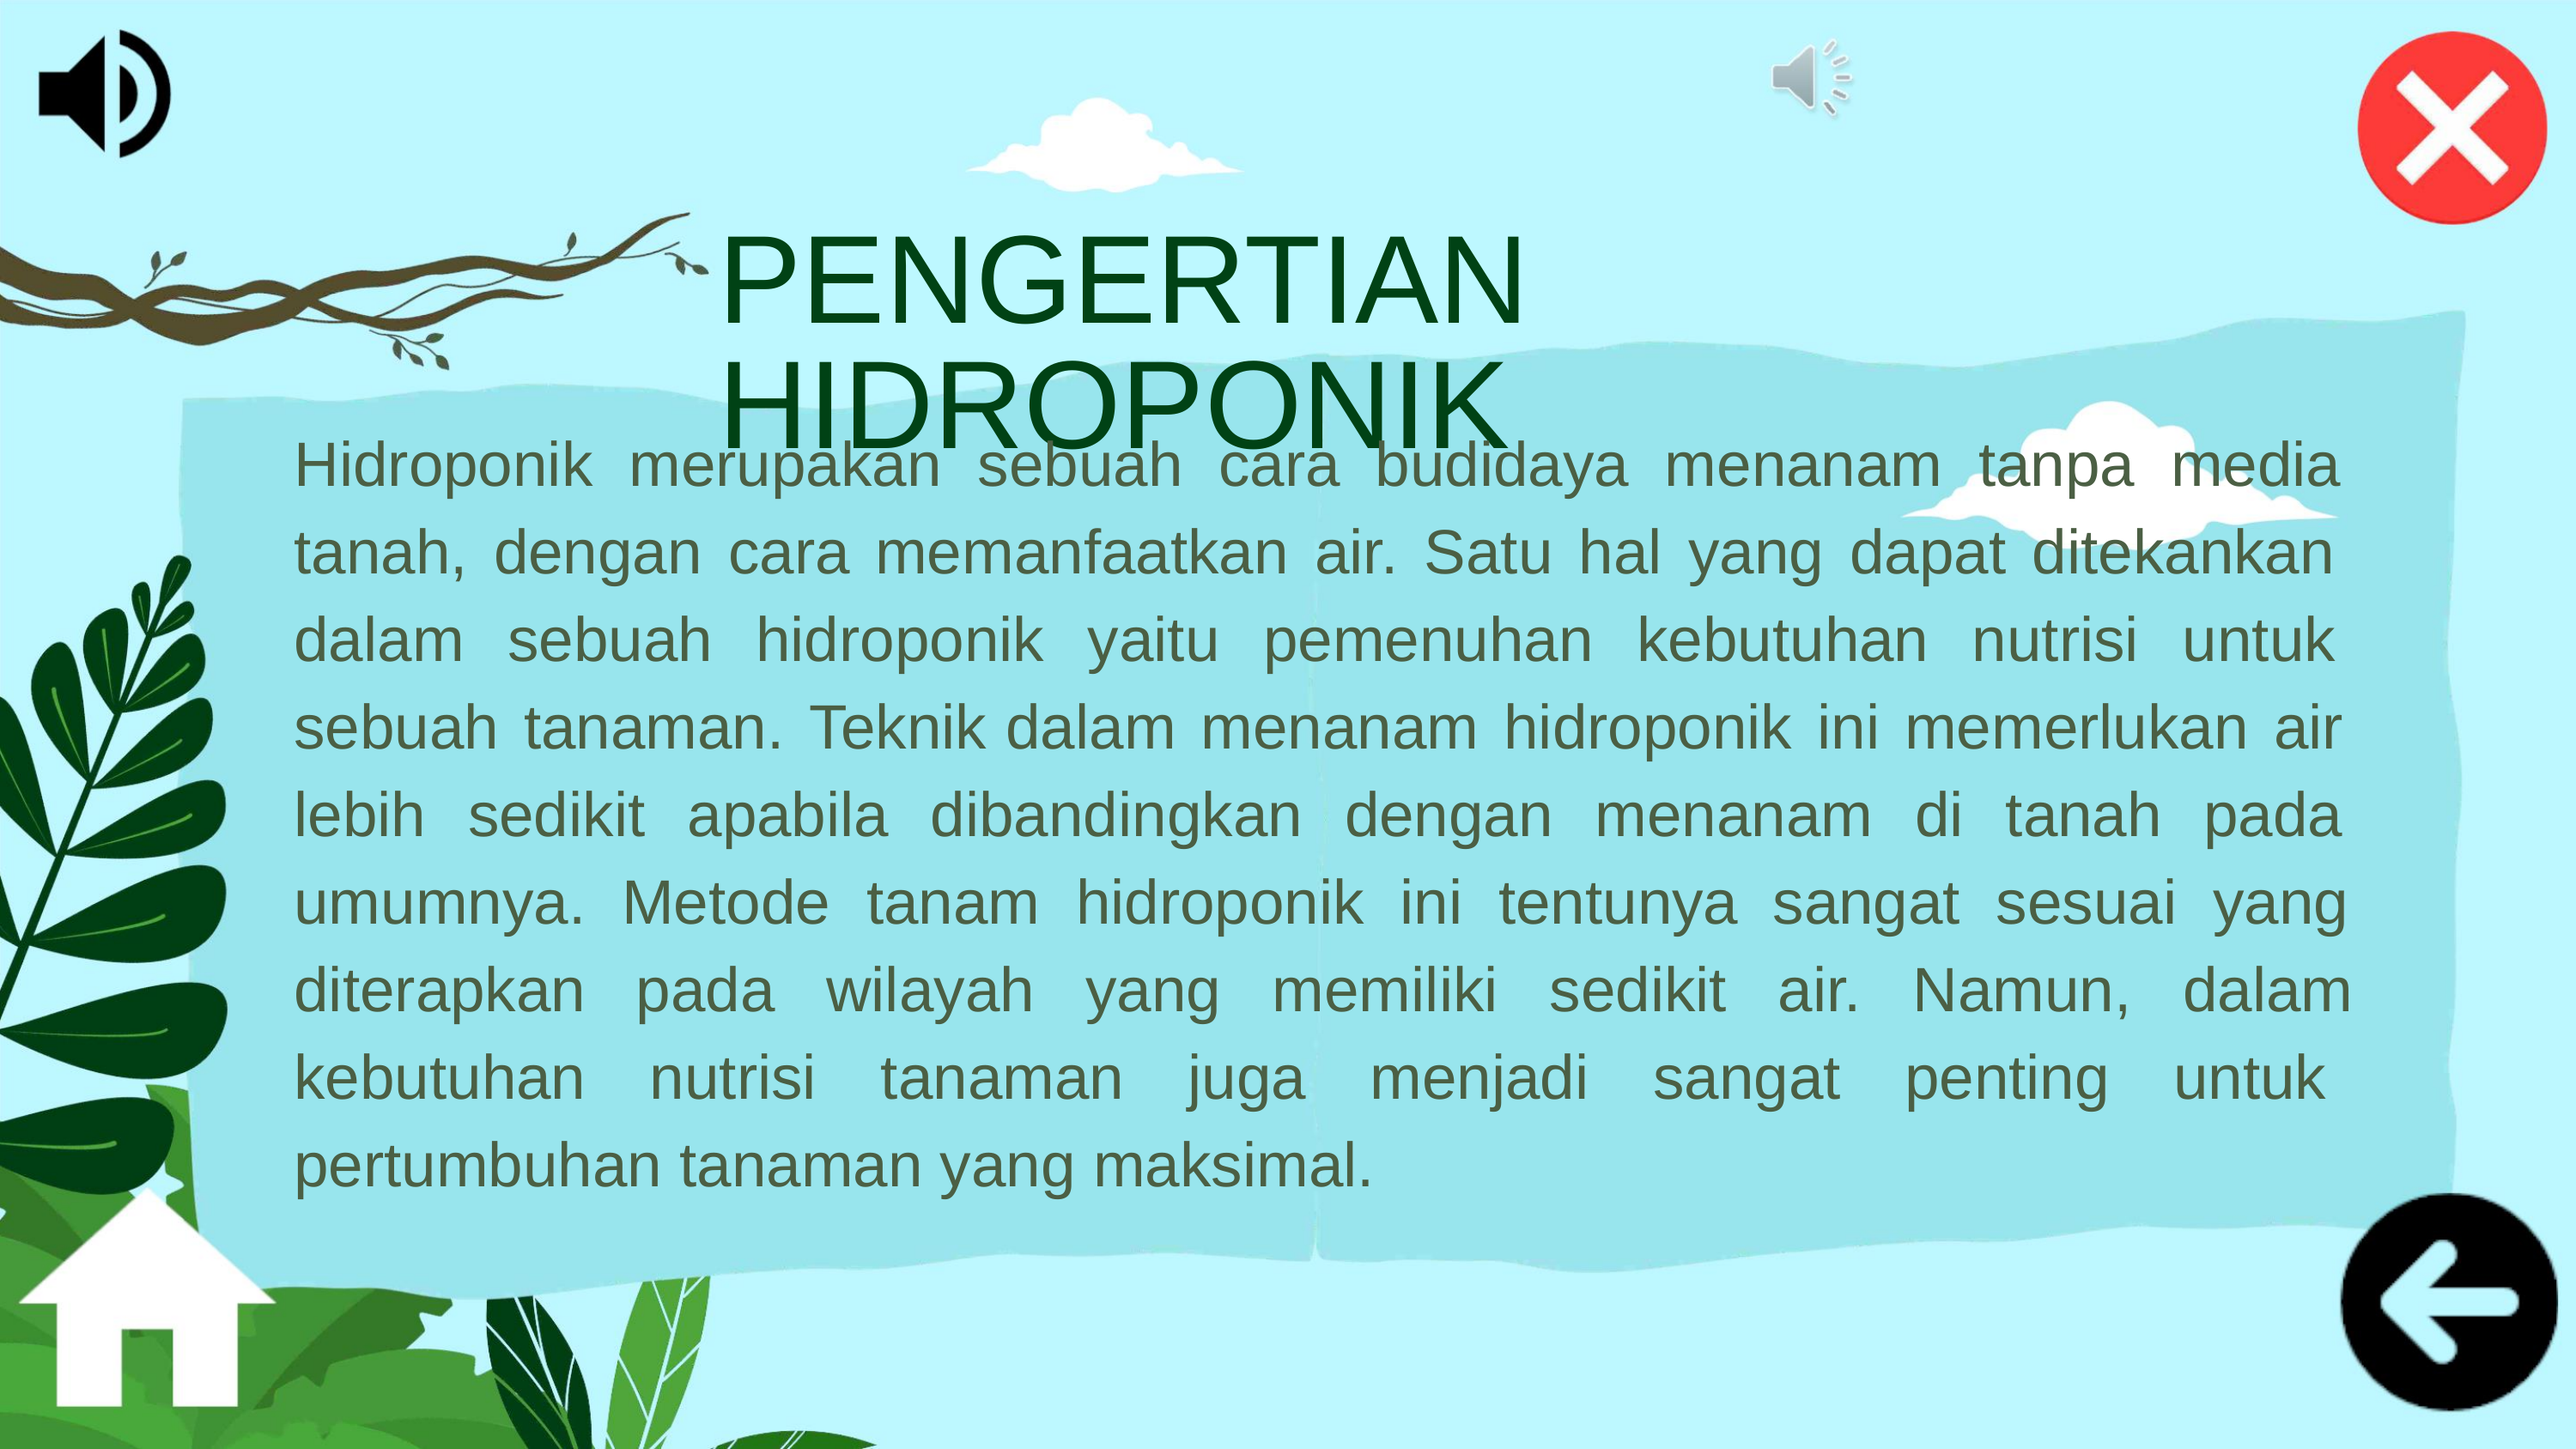

PENGERTIAN HIDROPONIK
Hidroponik merupakan sebuah cara budidaya menanam tanpa media
tanah, dengan cara memanfaatkan air. Satu hal yang dapat ditekankan
dalam sebuah hidroponik yaitu pemenuhan kebutuhan nutrisi untuk
sebuah tanaman. Teknik dalam menanam hidroponik ini memerlukan air
lebih sedikit apabila dibandingkan dengan menanam di tanah pada
umumnya. Metode tanam hidroponik ini tentunya sangat sesuai yang
diterapkan pada wilayah yang memiliki sedikit air. Namun, dalam
kebutuhan nutrisi tanaman juga menjadi sangat penting untuk
pertumbuhan tanaman yang maksimal.